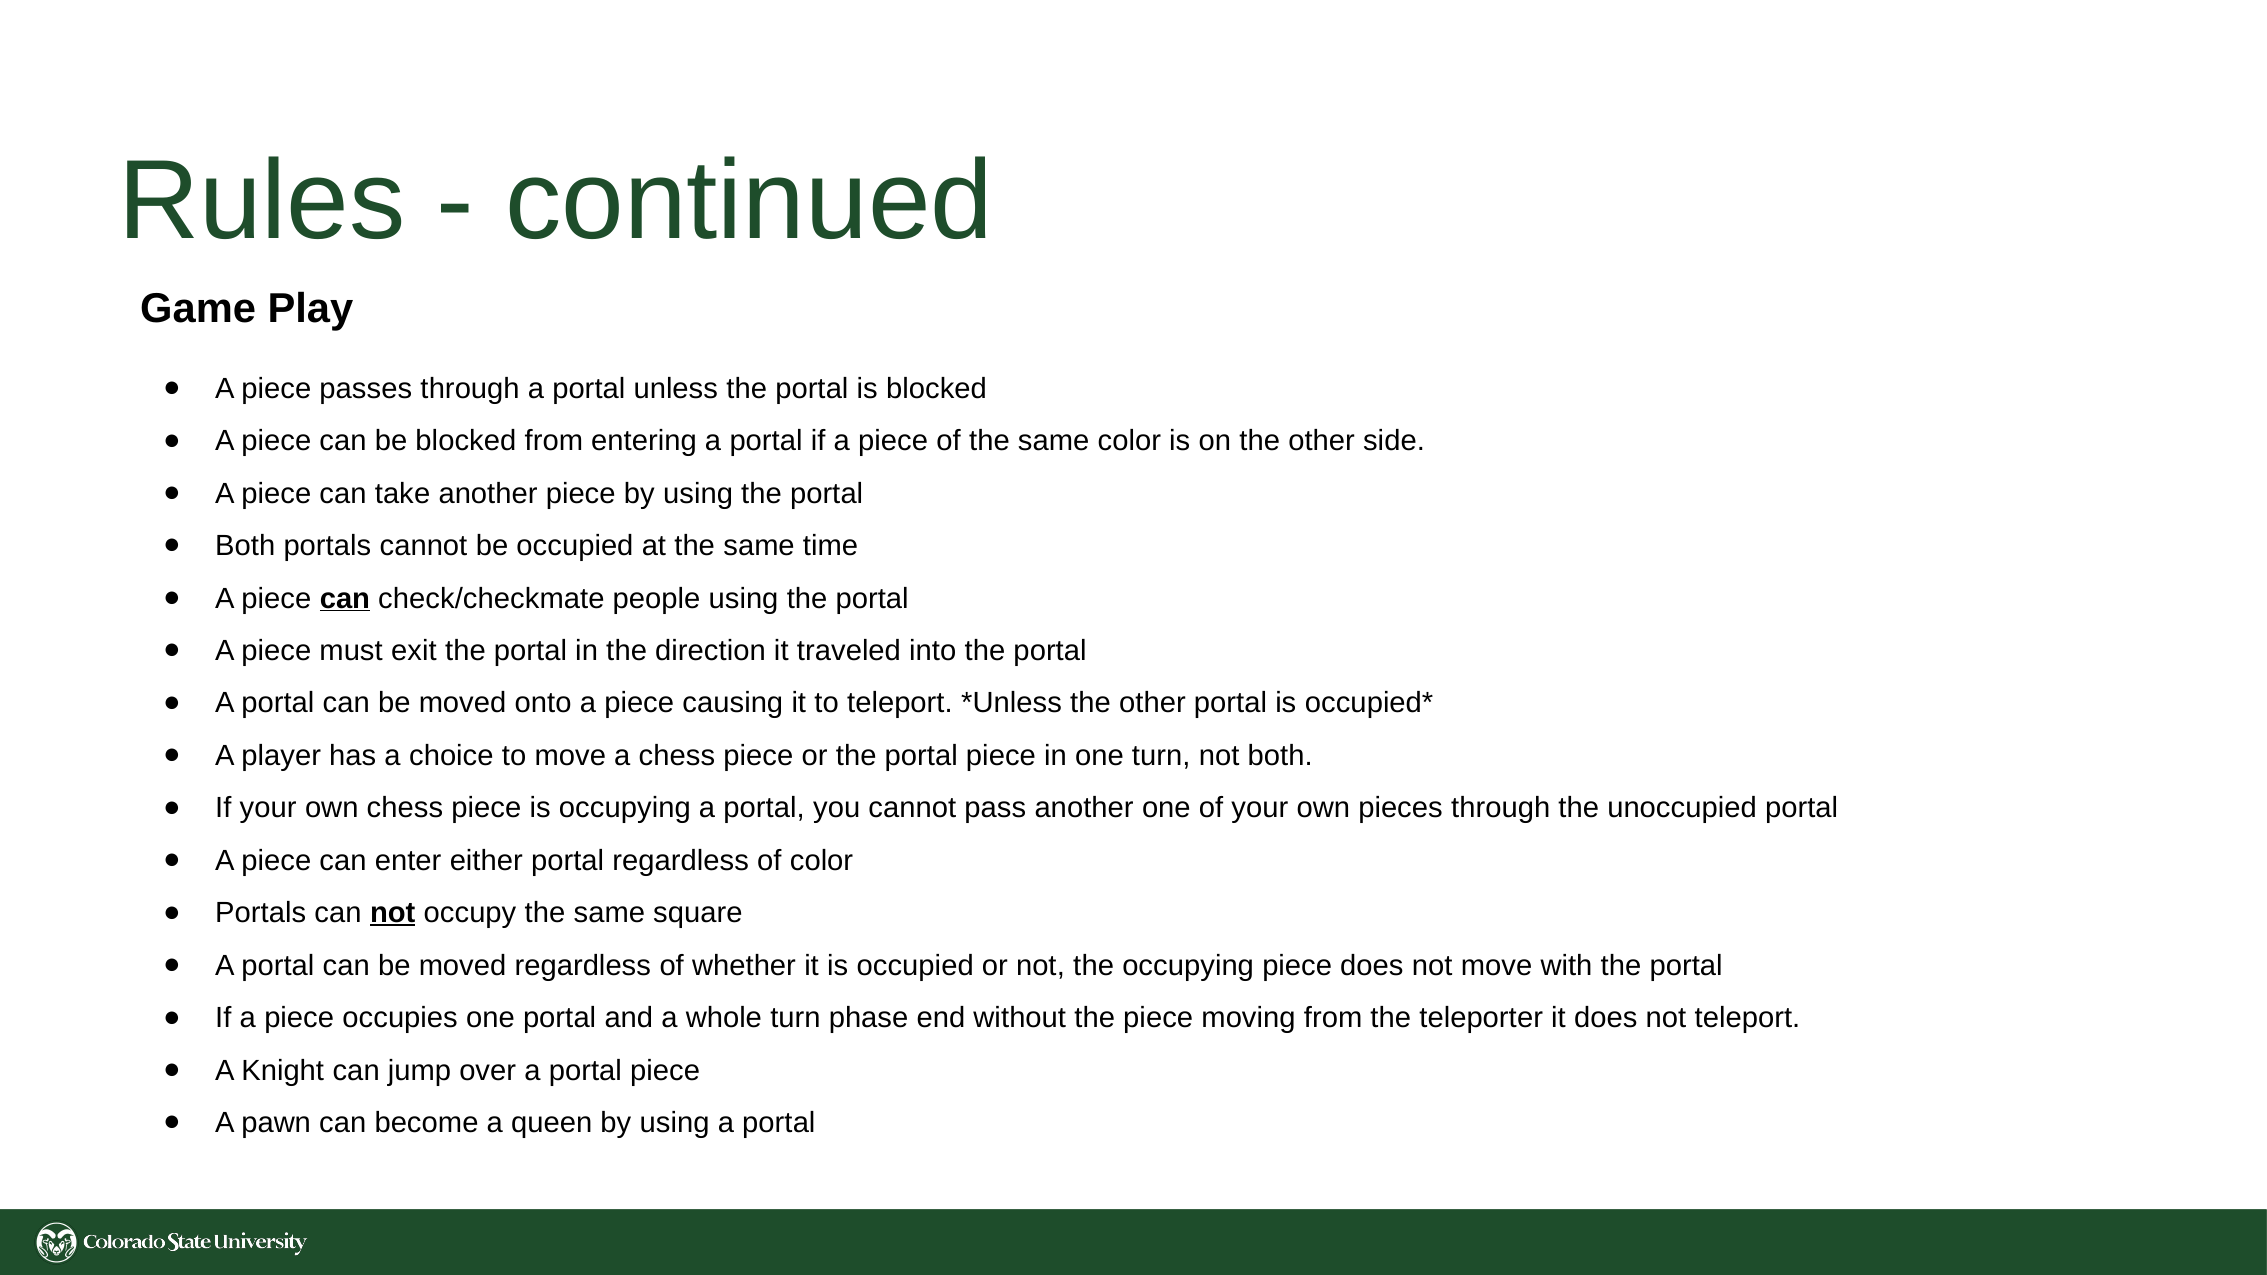

# Rules - continued

Game Play
A piece passes through a portal unless the portal is blocked
A piece can be blocked from entering a portal if a piece of the same color is on the other side.
A piece can take another piece by using the portal
Both portals cannot be occupied at the same time
A piece can check/checkmate people using the portal
A piece must exit the portal in the direction it traveled into the portal
A portal can be moved onto a piece causing it to teleport. *Unless the other portal is occupied*
A player has a choice to move a chess piece or the portal piece in one turn, not both.
If your own chess piece is occupying a portal, you cannot pass another one of your own pieces through the unoccupied portal
A piece can enter either portal regardless of color
Portals can not occupy the same square
A portal can be moved regardless of whether it is occupied or not, the occupying piece does not move with the portal
If a piece occupies one portal and a whole turn phase end without the piece moving from the teleporter it does not teleport.
A Knight can jump over a portal piece
A pawn can become a queen by using a portal